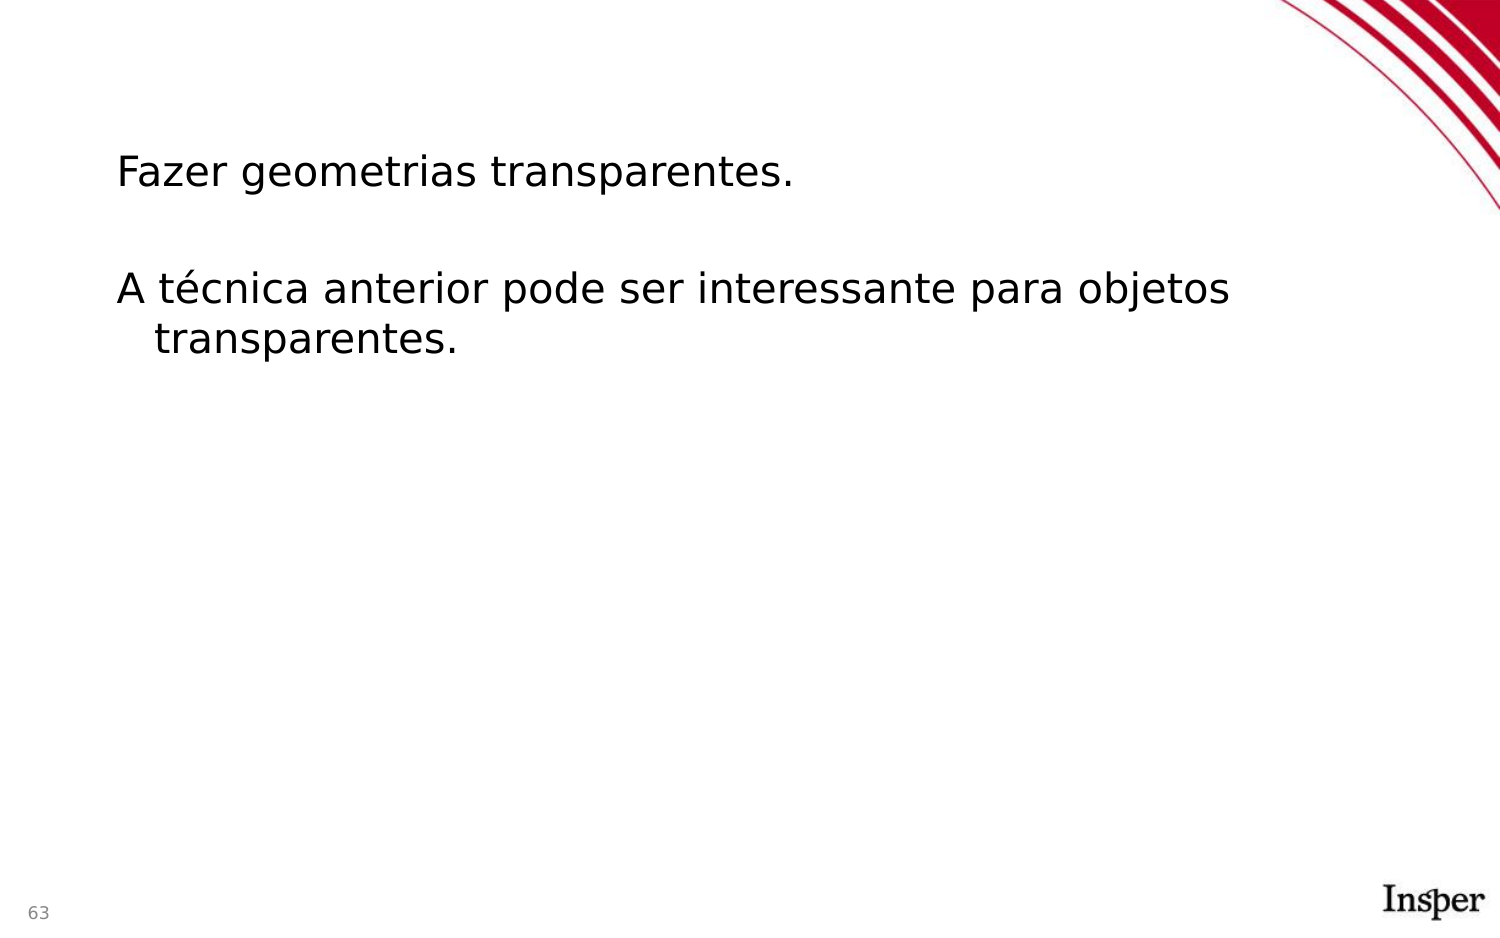

#
Fazer geometrias transparentes.

A técnica anterior pode ser interessante para objetos transparentes.
63